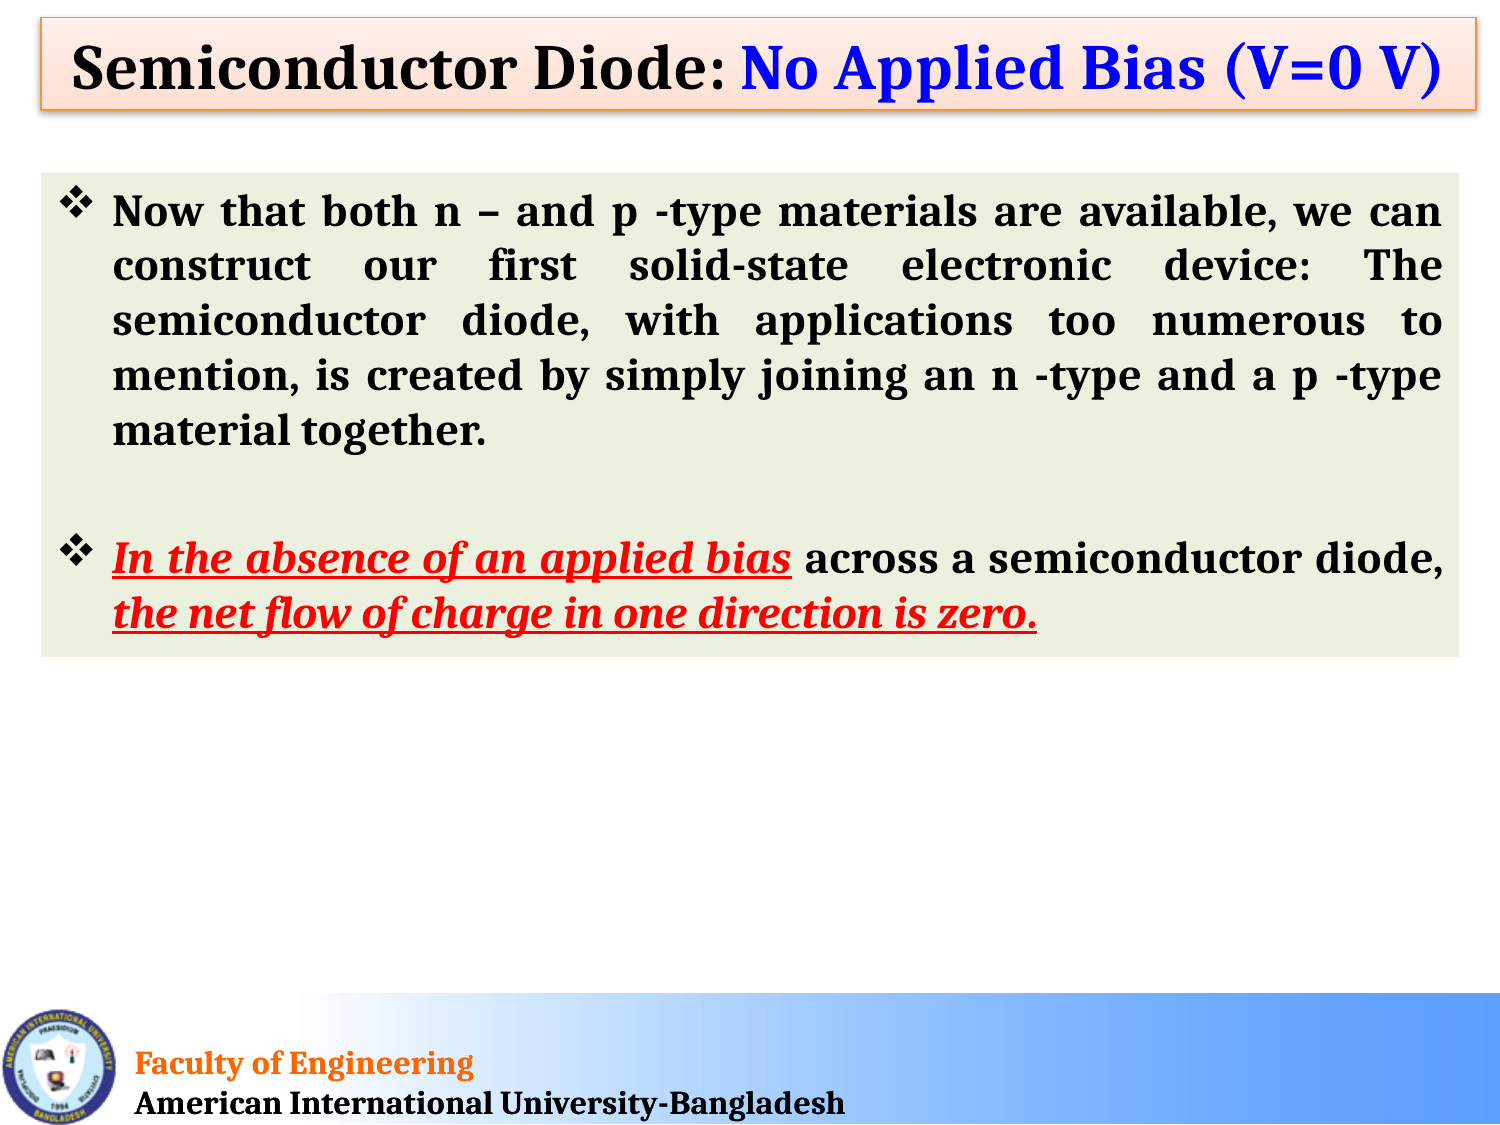

Semiconductor Diode: No Applied Bias (V=0 V)
Now that both n – and p -type materials are available, we can construct our first solid-state electronic device: The semiconductor diode, with applications too numerous to mention, is created by simply joining an n -type and a p -type material together.

In the absence of an applied bias across a semiconductor diode, the net flow of charge in one direction is zero.